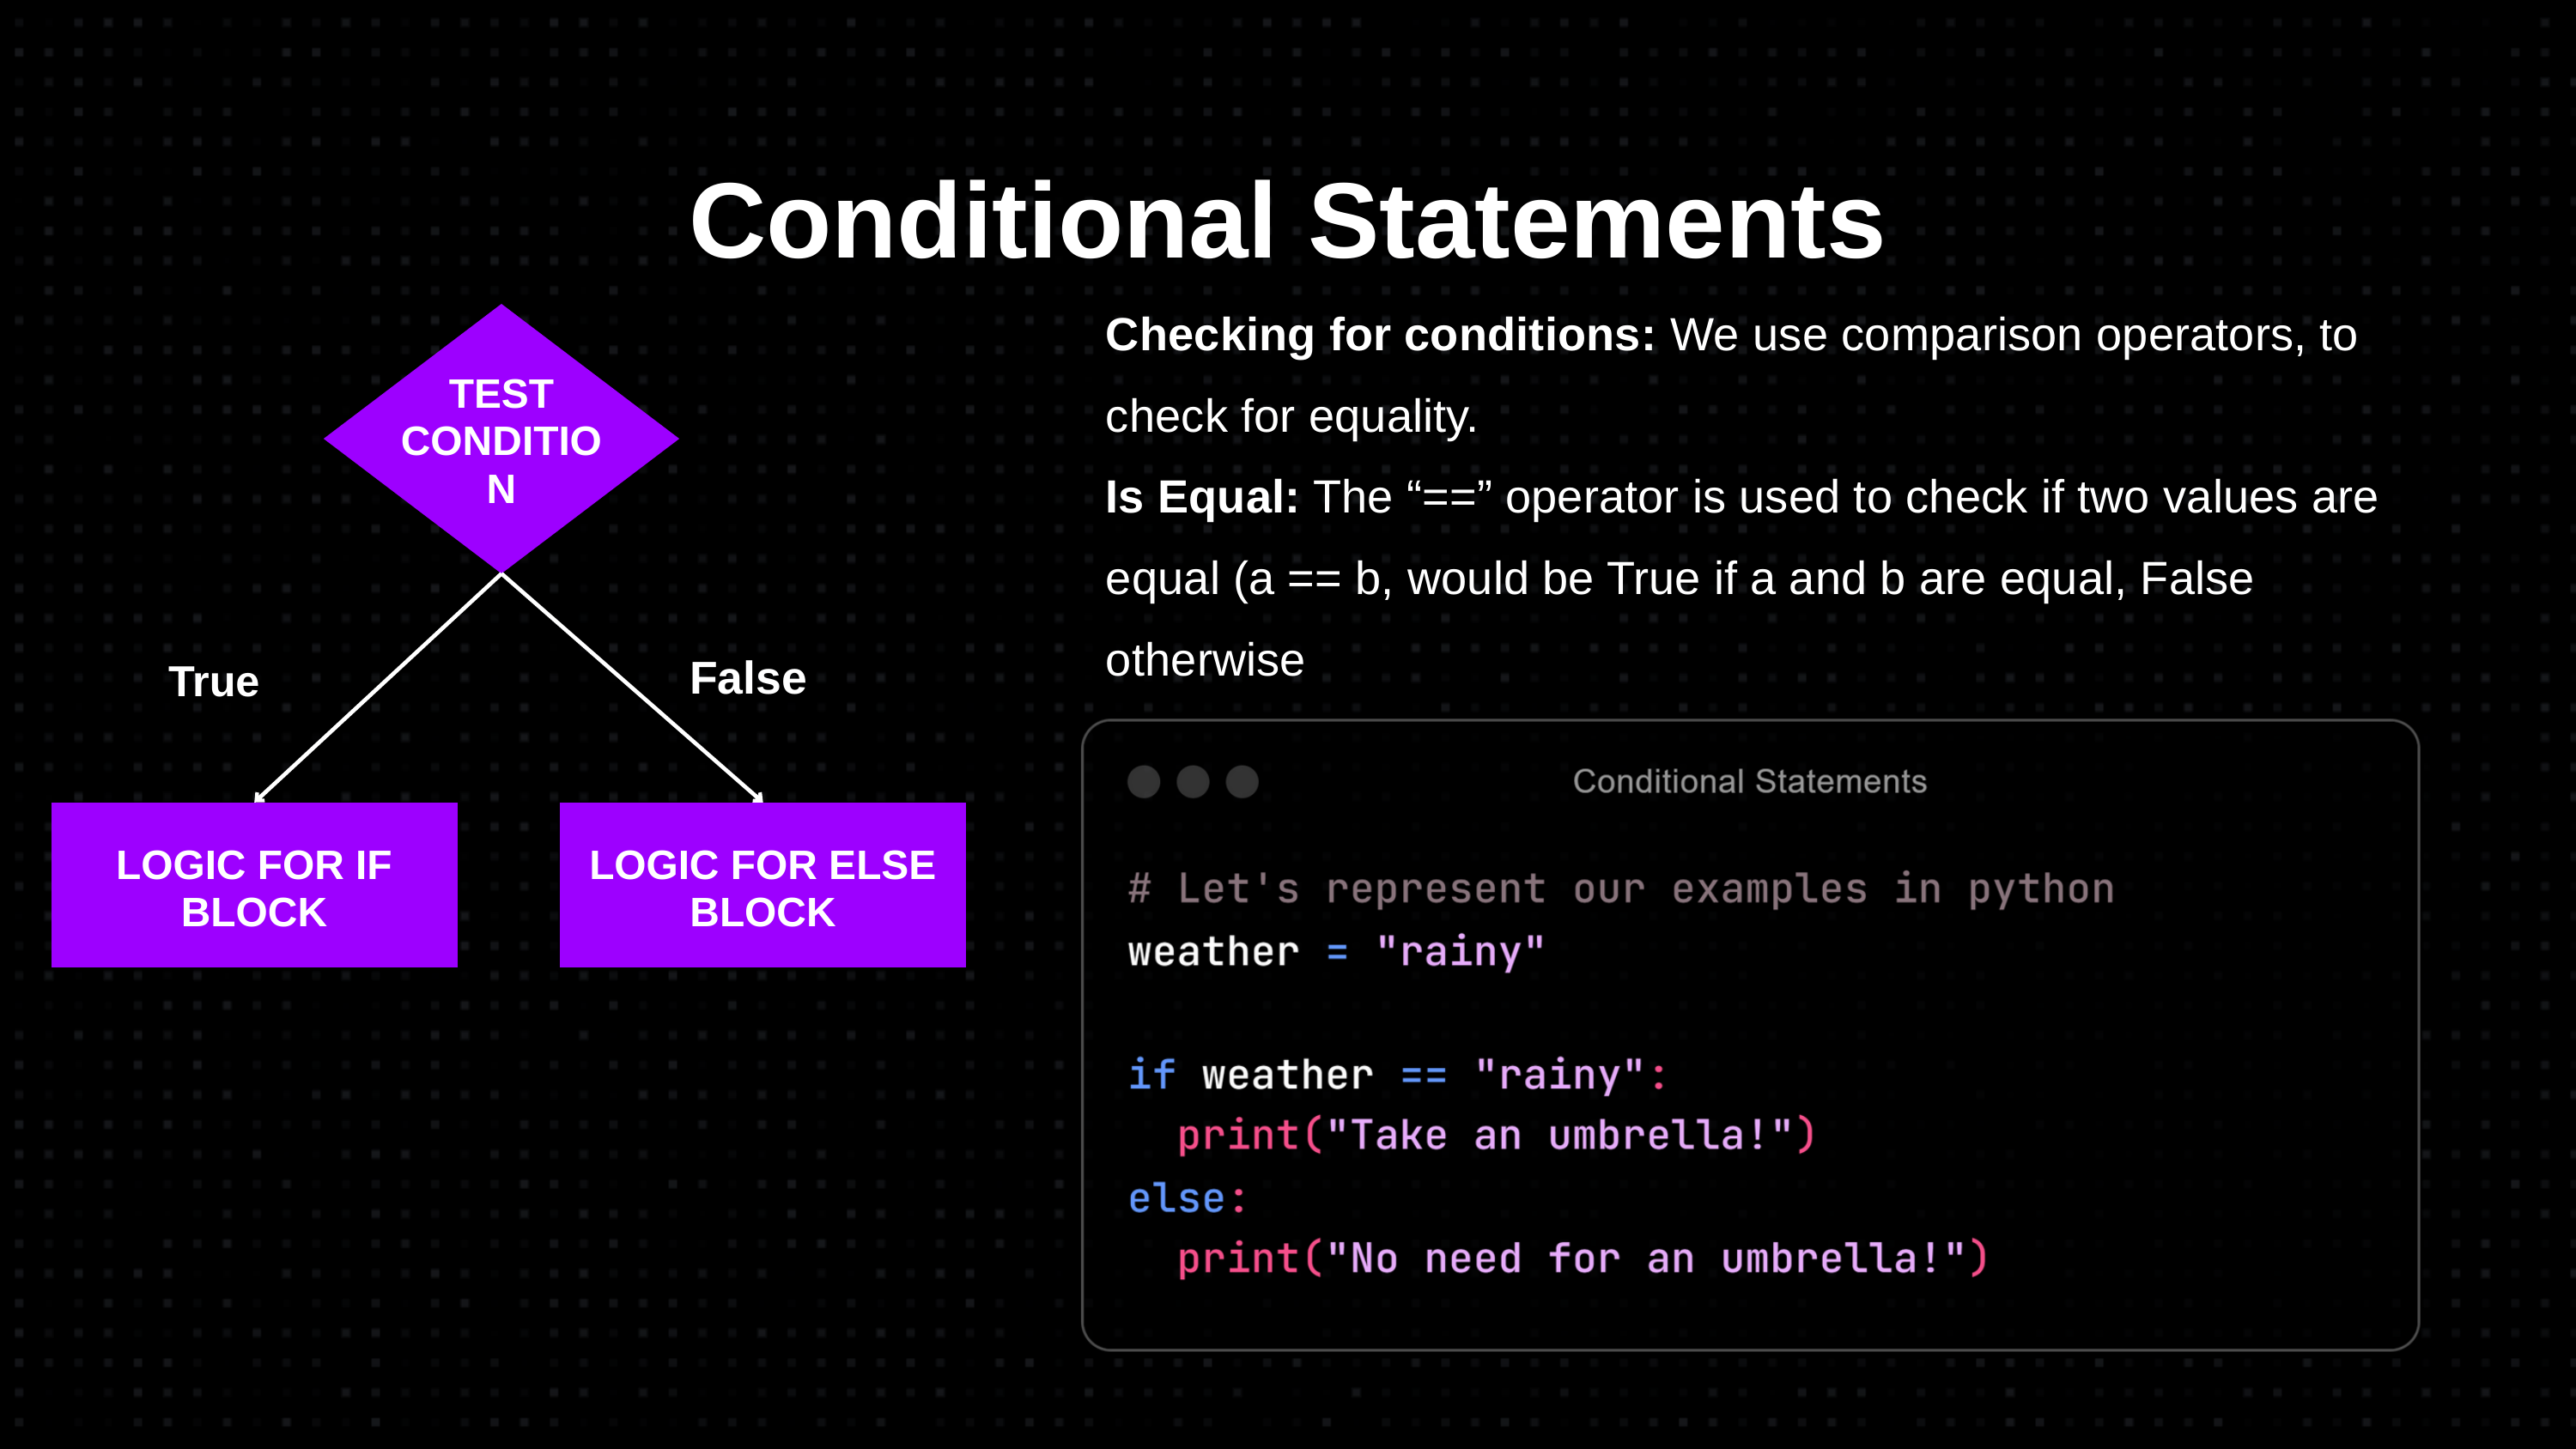

Conditional Statements
Checking for conditions: We use comparison operators, to check for equality.
Is Equal: The “==” operator is used to check if two values are equal (a == b, would be True if a and b are equal, False otherwise

TEST
CONDITION

True
False

LOGIC FOR IF BLOCK

LOGIC FOR ELSE BLOCK